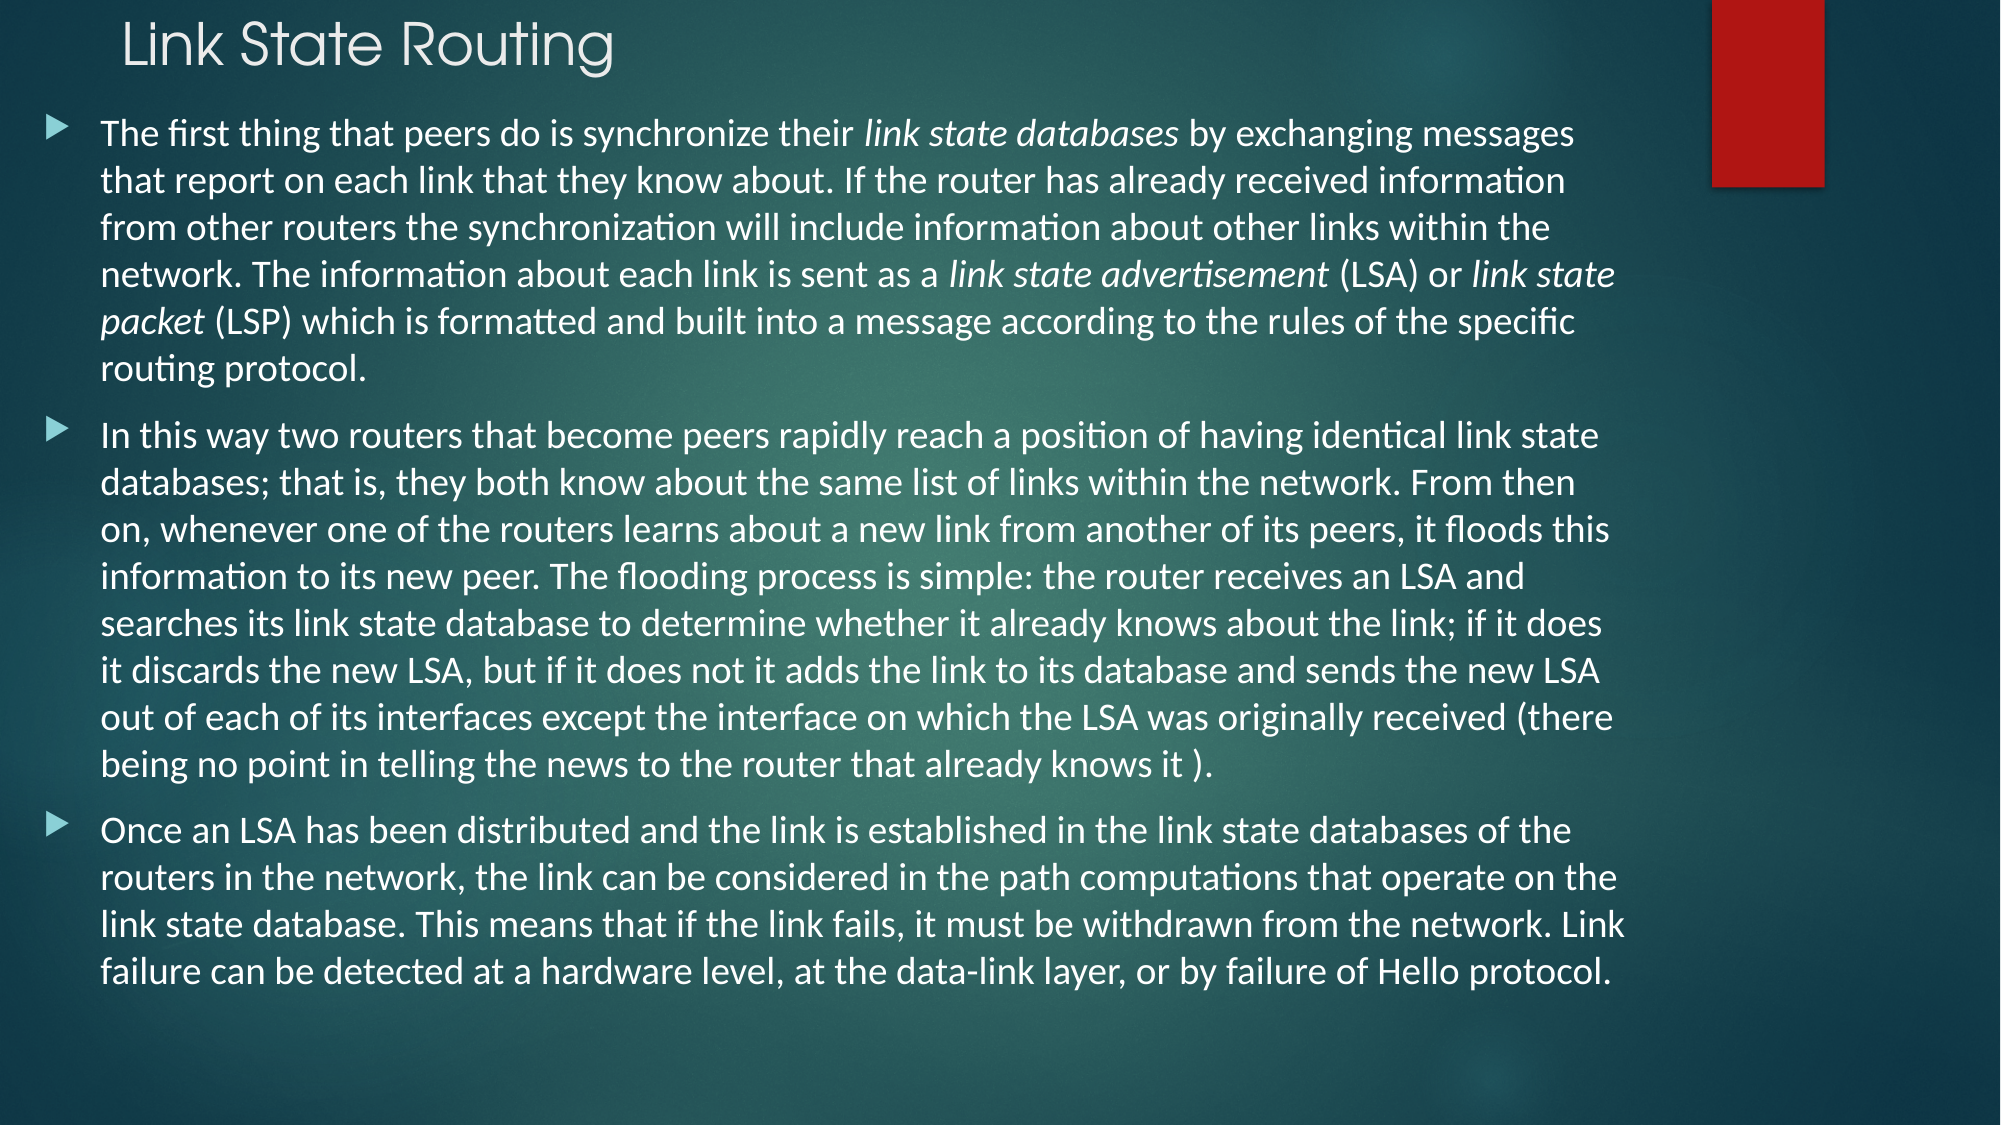

# Link State Routing
The first thing that peers do is synchronize their link state databases by exchanging messages that report on each link that they know about. If the router has already received information from other routers the synchronization will include information about other links within the network. The information about each link is sent as a link state advertisement (LSA) or link state packet (LSP) which is formatted and built into a message according to the rules of the specific routing protocol.
In this way two routers that become peers rapidly reach a position of having identical link state databases; that is, they both know about the same list of links within the network. From then on, whenever one of the routers learns about a new link from another of its peers, it floods this information to its new peer. The flooding process is simple: the router receives an LSA and searches its link state database to determine whether it already knows about the link; if it does it discards the new LSA, but if it does not it adds the link to its database and sends the new LSA out of each of its interfaces except the interface on which the LSA was originally received (there being no point in telling the news to the router that already knows it ).
Once an LSA has been distributed and the link is established in the link state databases of the routers in the network, the link can be considered in the path computations that operate on the link state database. This means that if the link fails, it must be withdrawn from the network. Link failure can be detected at a hardware level, at the data-link layer, or by failure of Hello protocol.